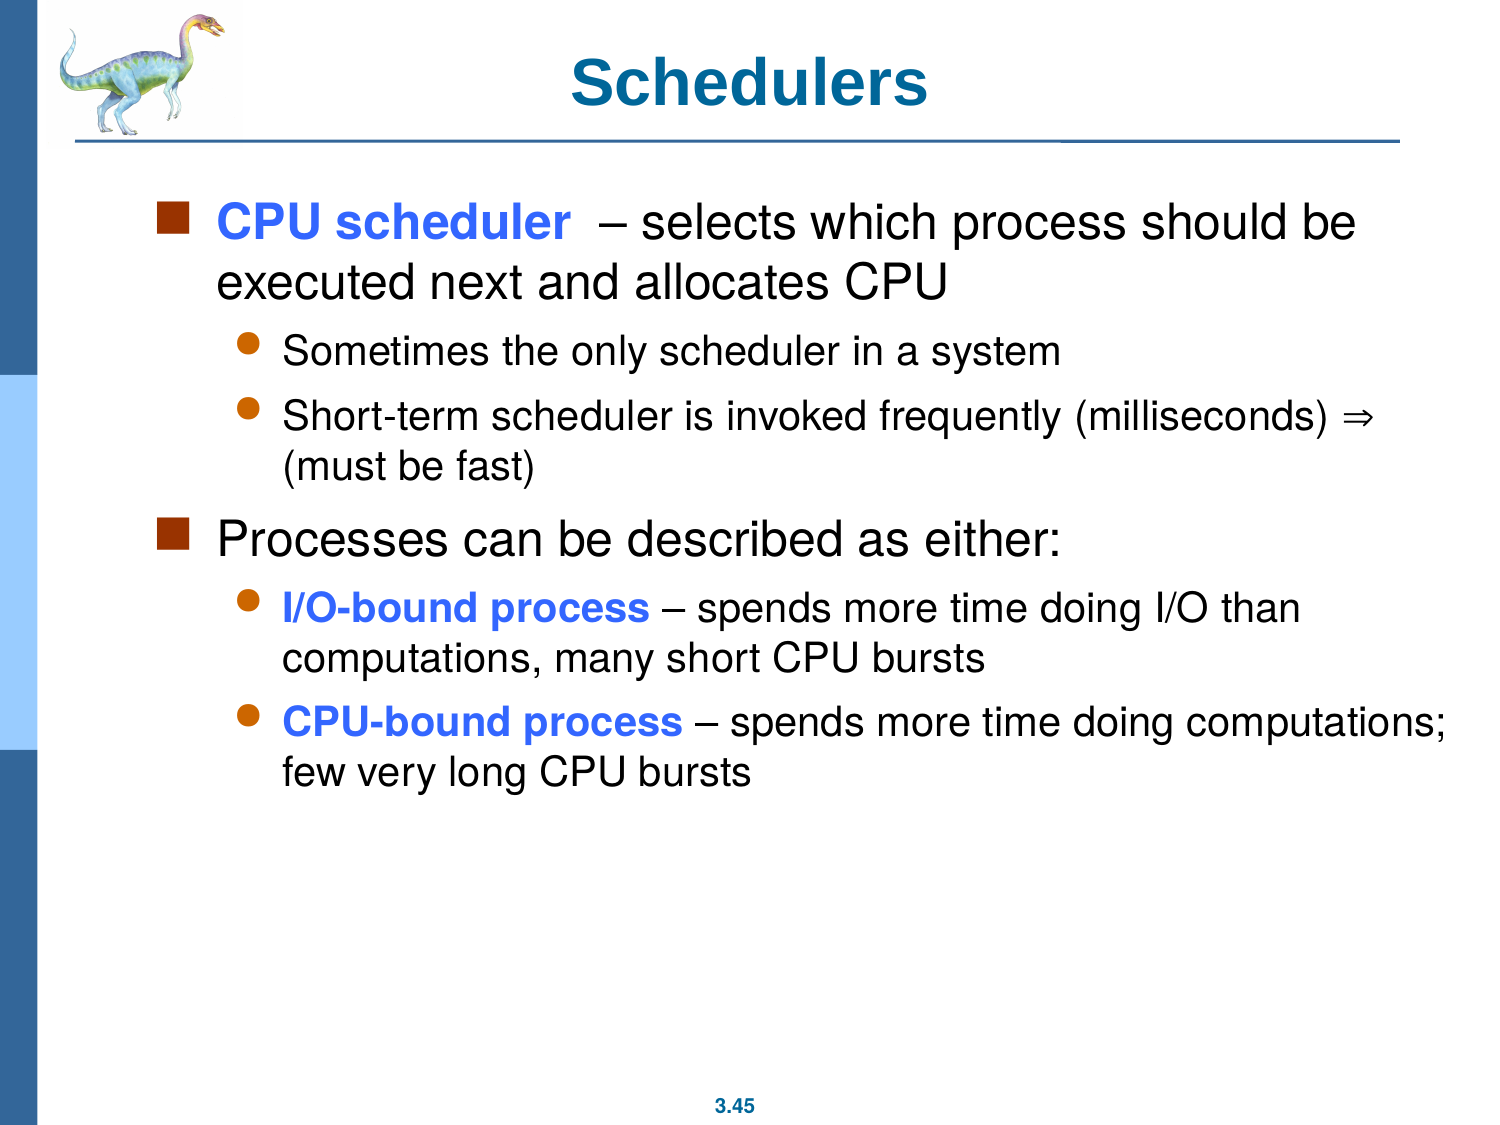

# Schedulers
CPU scheduler  – selects which process should be executed next and allocates CPU
Sometimes the only scheduler in a system
Short-term scheduler is invoked frequently (milliseconds) ⇒ (must be fast)
Processes can be described as either:
I/O-bound process – spends more time doing I/O than computations, many short CPU bursts
CPU-bound process – spends more time doing computations; few very long CPU bursts